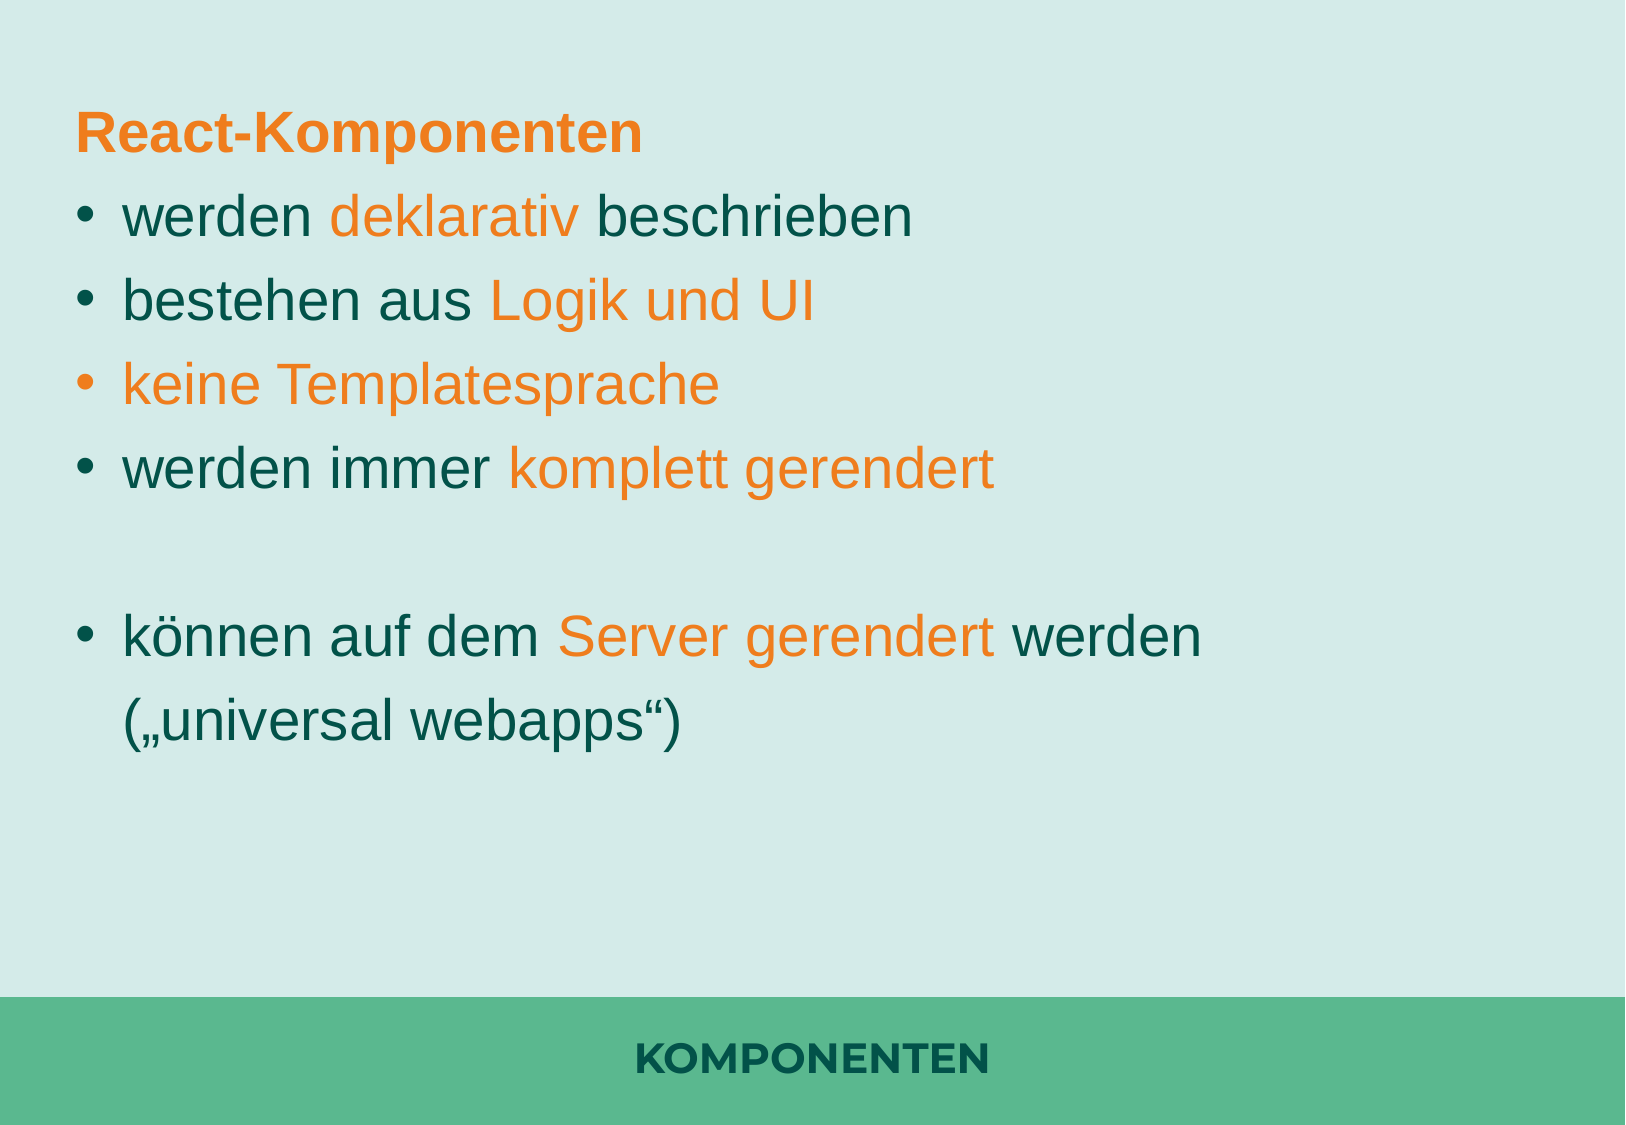

React-Komponenten
werden deklarativ beschrieben
bestehen aus Logik und UI
keine Templatesprache
werden immer komplett gerendert

können auf dem Server gerendert werden („universal webapps“)

# Komponenten